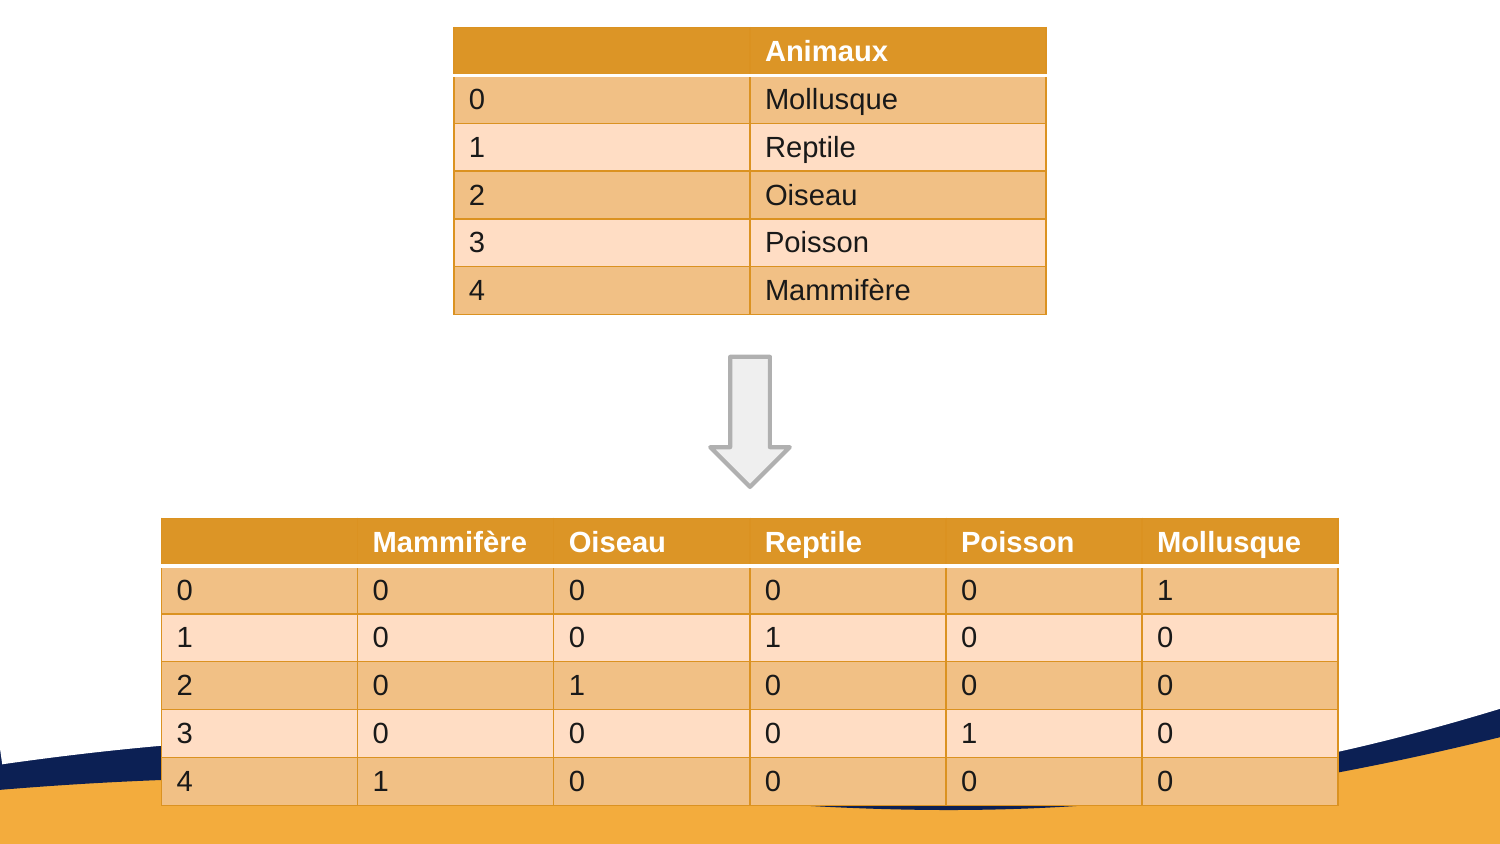

|  | Animaux |
| --- | --- |
| 0 | Mollusque |
| 1 | Reptile |
| 2 | Oiseau |
| 3 | Poisson |
| 4 | Mammifère |

|  | Mammifère | Oiseau | Reptile | Poisson | Mollusque |
| --- | --- | --- | --- | --- | --- |
| 0 | 0 | 0 | 0 | 0 | 1 |
| 1 | 0 | 0 | 1 | 0 | 0 |
| 2 | 0 | 1 | 0 | 0 | 0 |
| 3 | 0 | 0 | 0 | 1 | 0 |
| 4 | 1 | 0 | 0 | 0 | 0 |